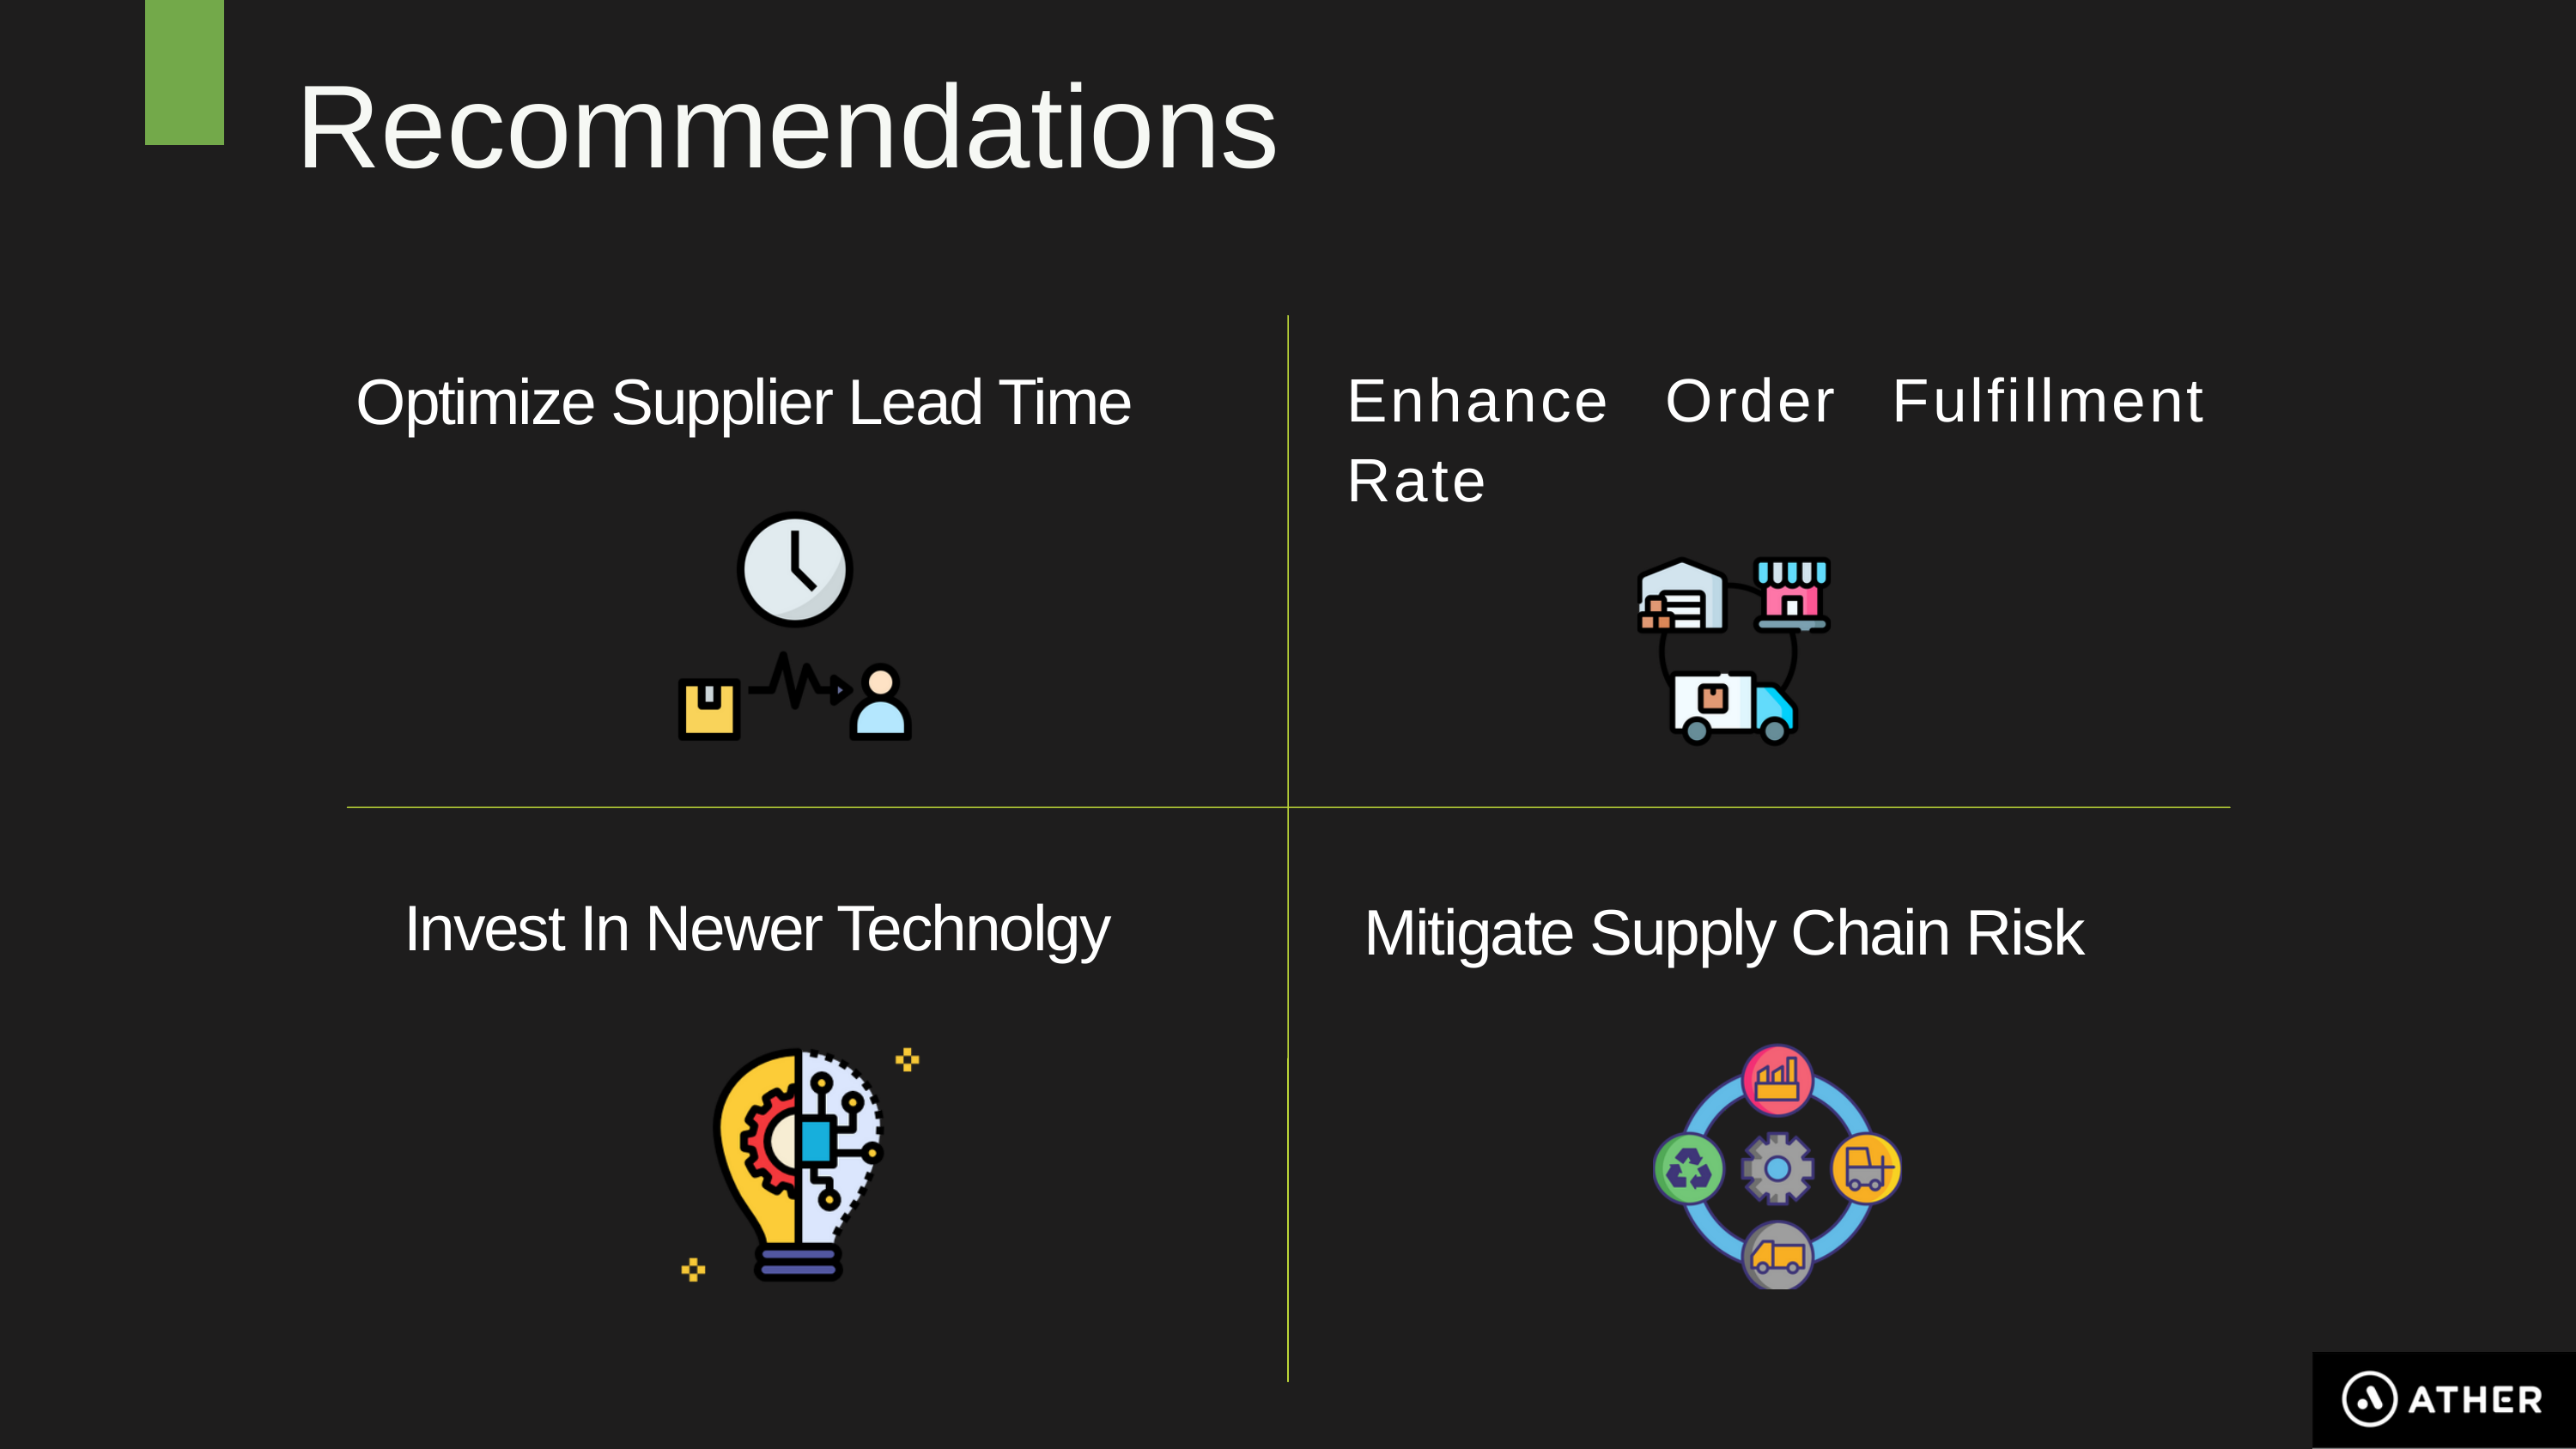

Recommendations

Optimize Supplier Lead Time

Enhance Order Fulfillment Rate

Invest In Newer Technolgy

Mitigate Supply Chain Risk